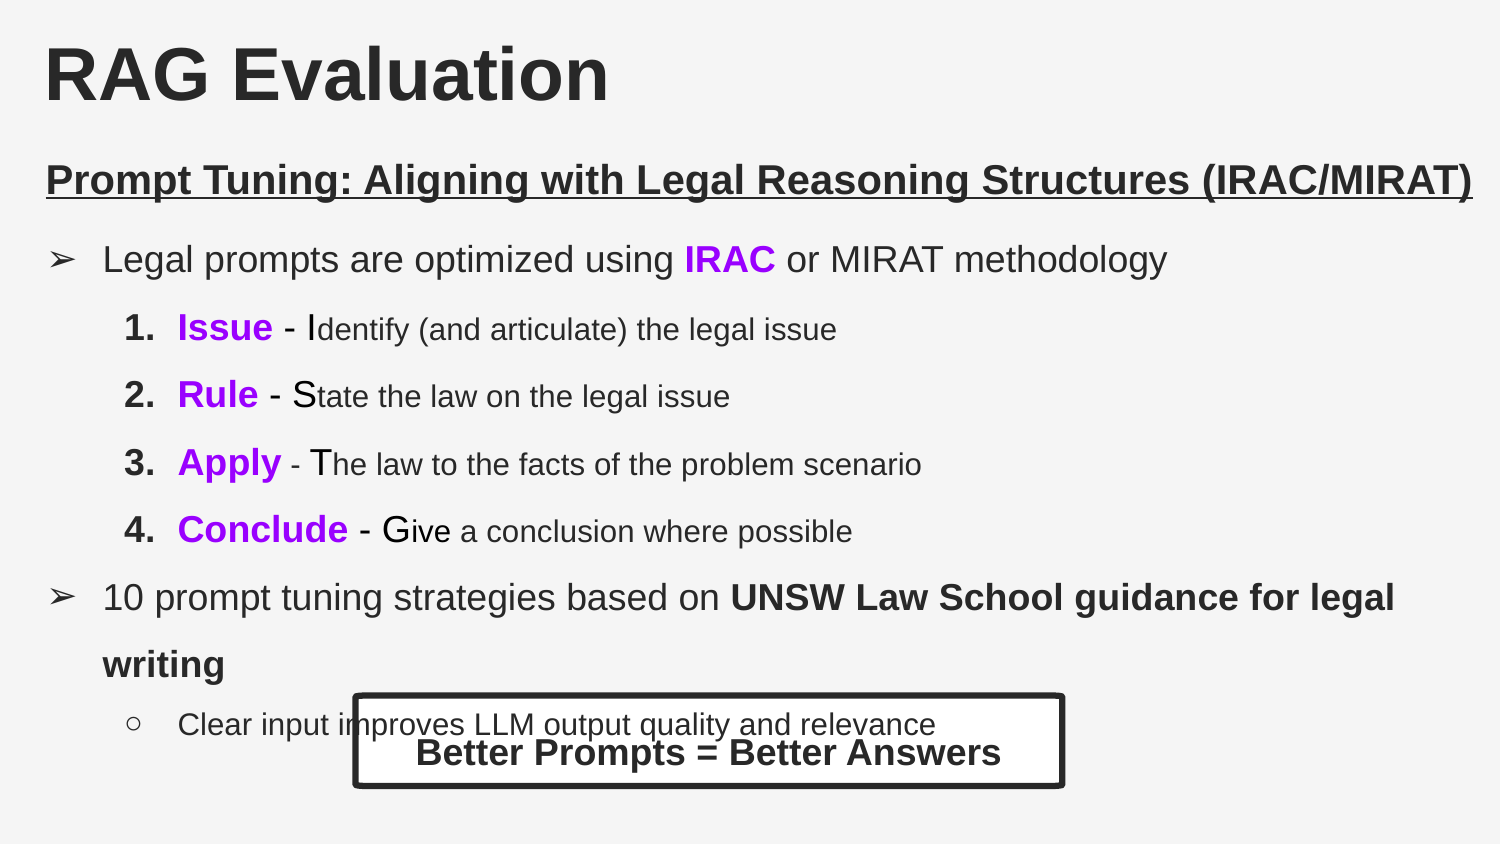

RAG Evaluation
Prompt Tuning: Aligning with Legal Reasoning Structures (IRAC/MIRAT)
Legal prompts are optimized using IRAC or MIRAT methodology
Issue - Identify (and articulate) the legal issue
Rule - State the law on the legal issue
Apply - The law to the facts of the problem scenario
Conclude - Give a conclusion where possible
10 prompt tuning strategies based on UNSW Law School guidance for legal writing
Clear input improves LLM output quality and relevance

Better Prompts = Better Answers